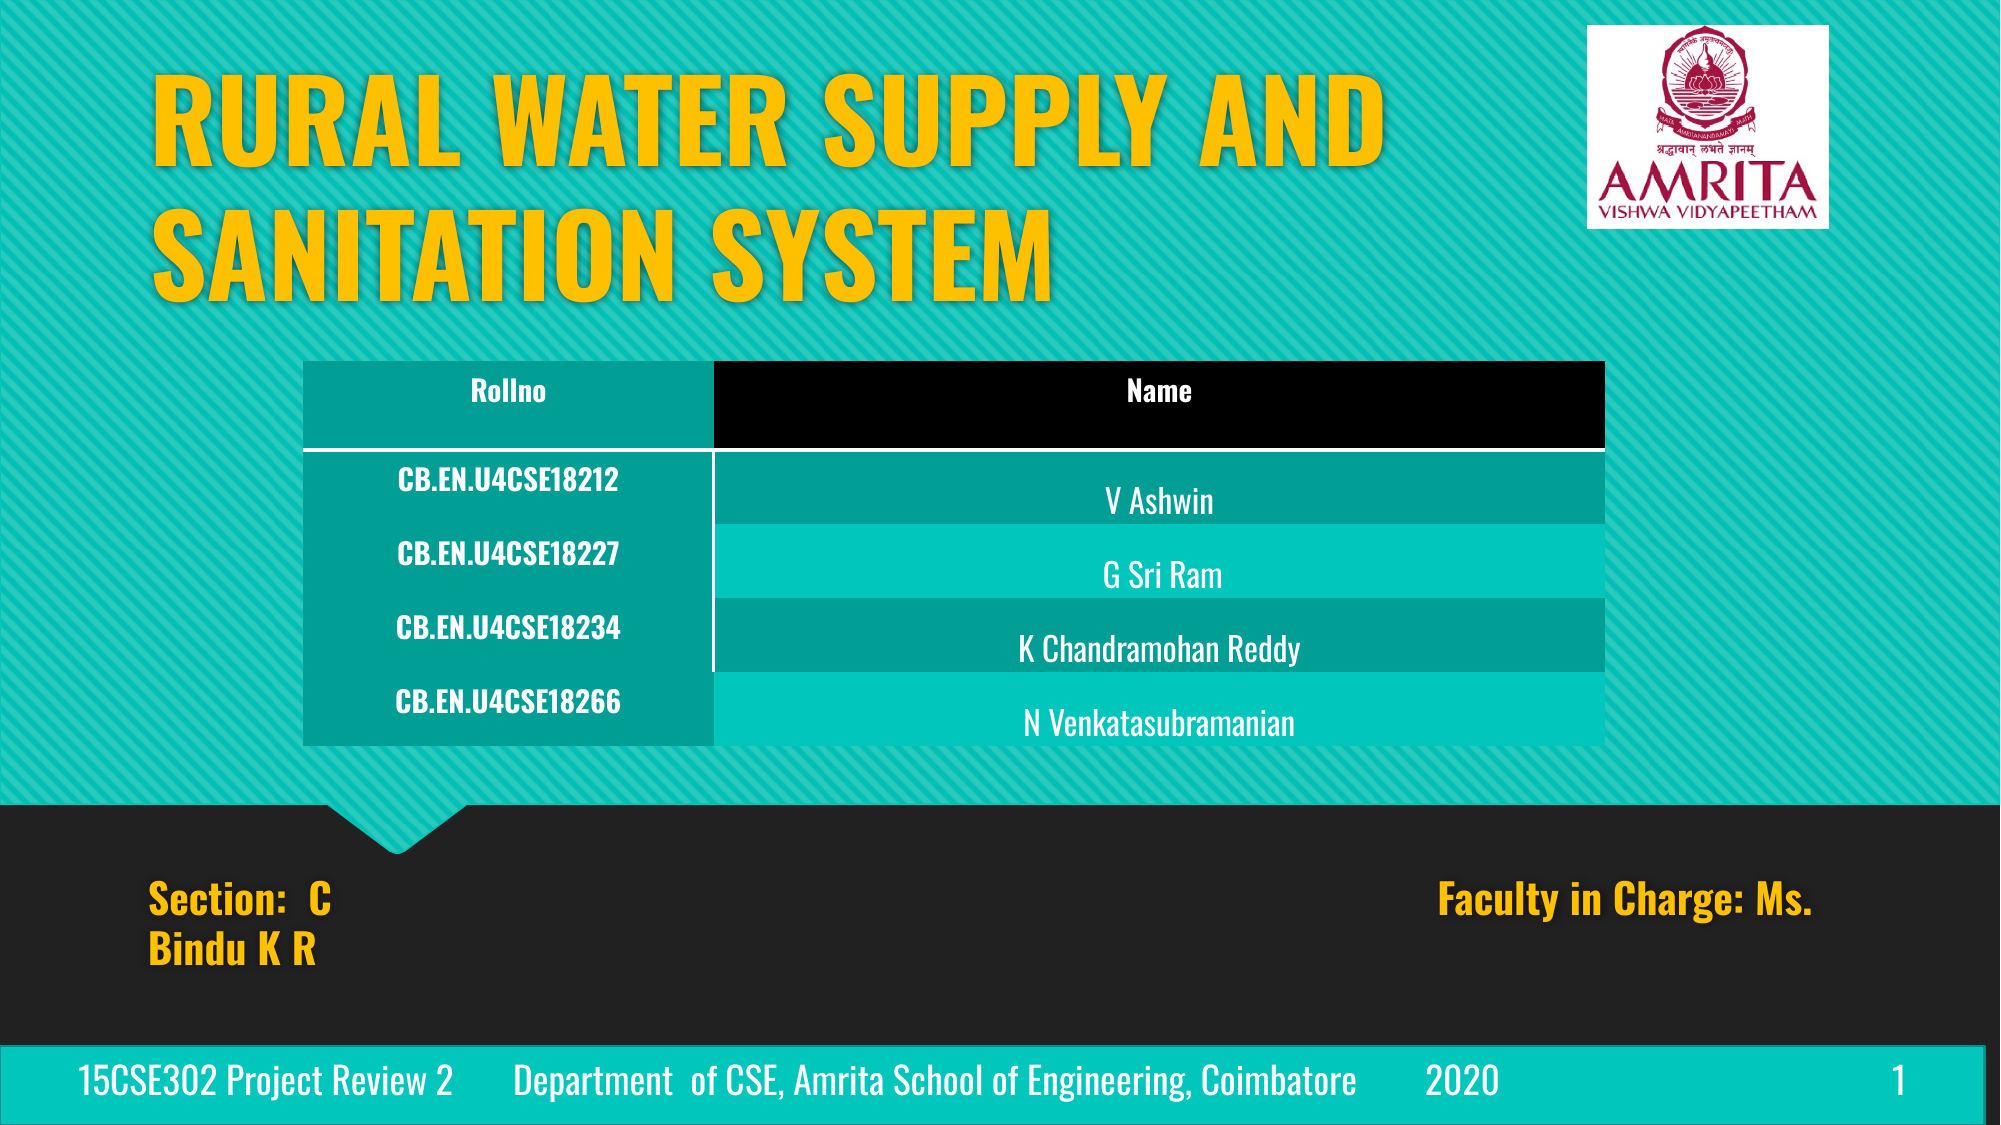

# RURAL WATER SUPPLY AND SANITATION SYSTEM
| Rollno | Name |
| --- | --- |
| CB.EN.U4CSE18212 | V Ashwin |
| CB.EN.U4CSE18227 | G Sri Ram |
| CB.EN.U4CSE18234 | K Chandramohan Reddy |
| CB.EN.U4CSE18266 | N Venkatasubramanian |
Section:  C                                                                                                       Faculty in Charge: Ms. Bindu K R